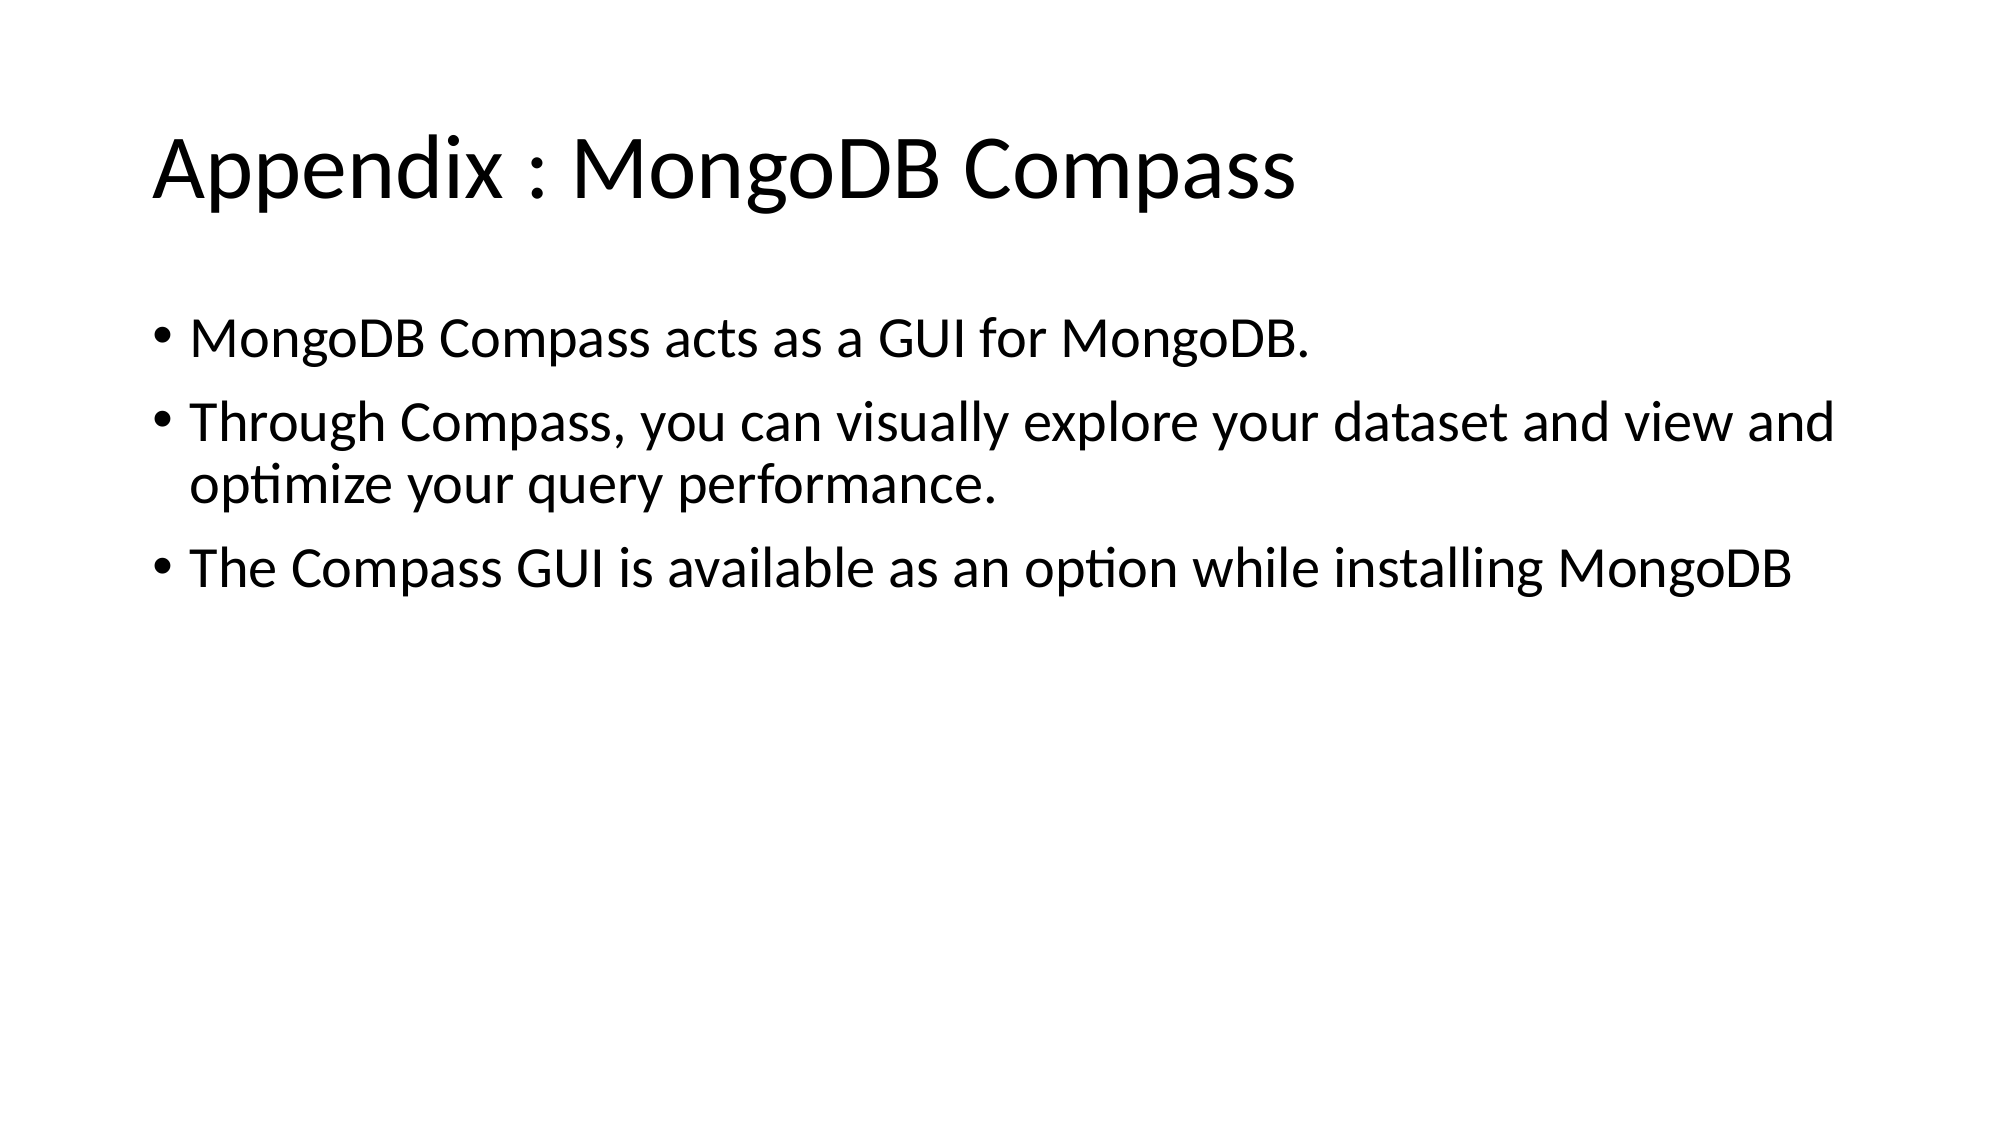

# Appendix : MongoDB Compass
MongoDB Compass acts as a GUI for MongoDB.
Through Compass, you can visually explore your dataset and view and optimize your query performance.
The Compass GUI is available as an option while installing MongoDB